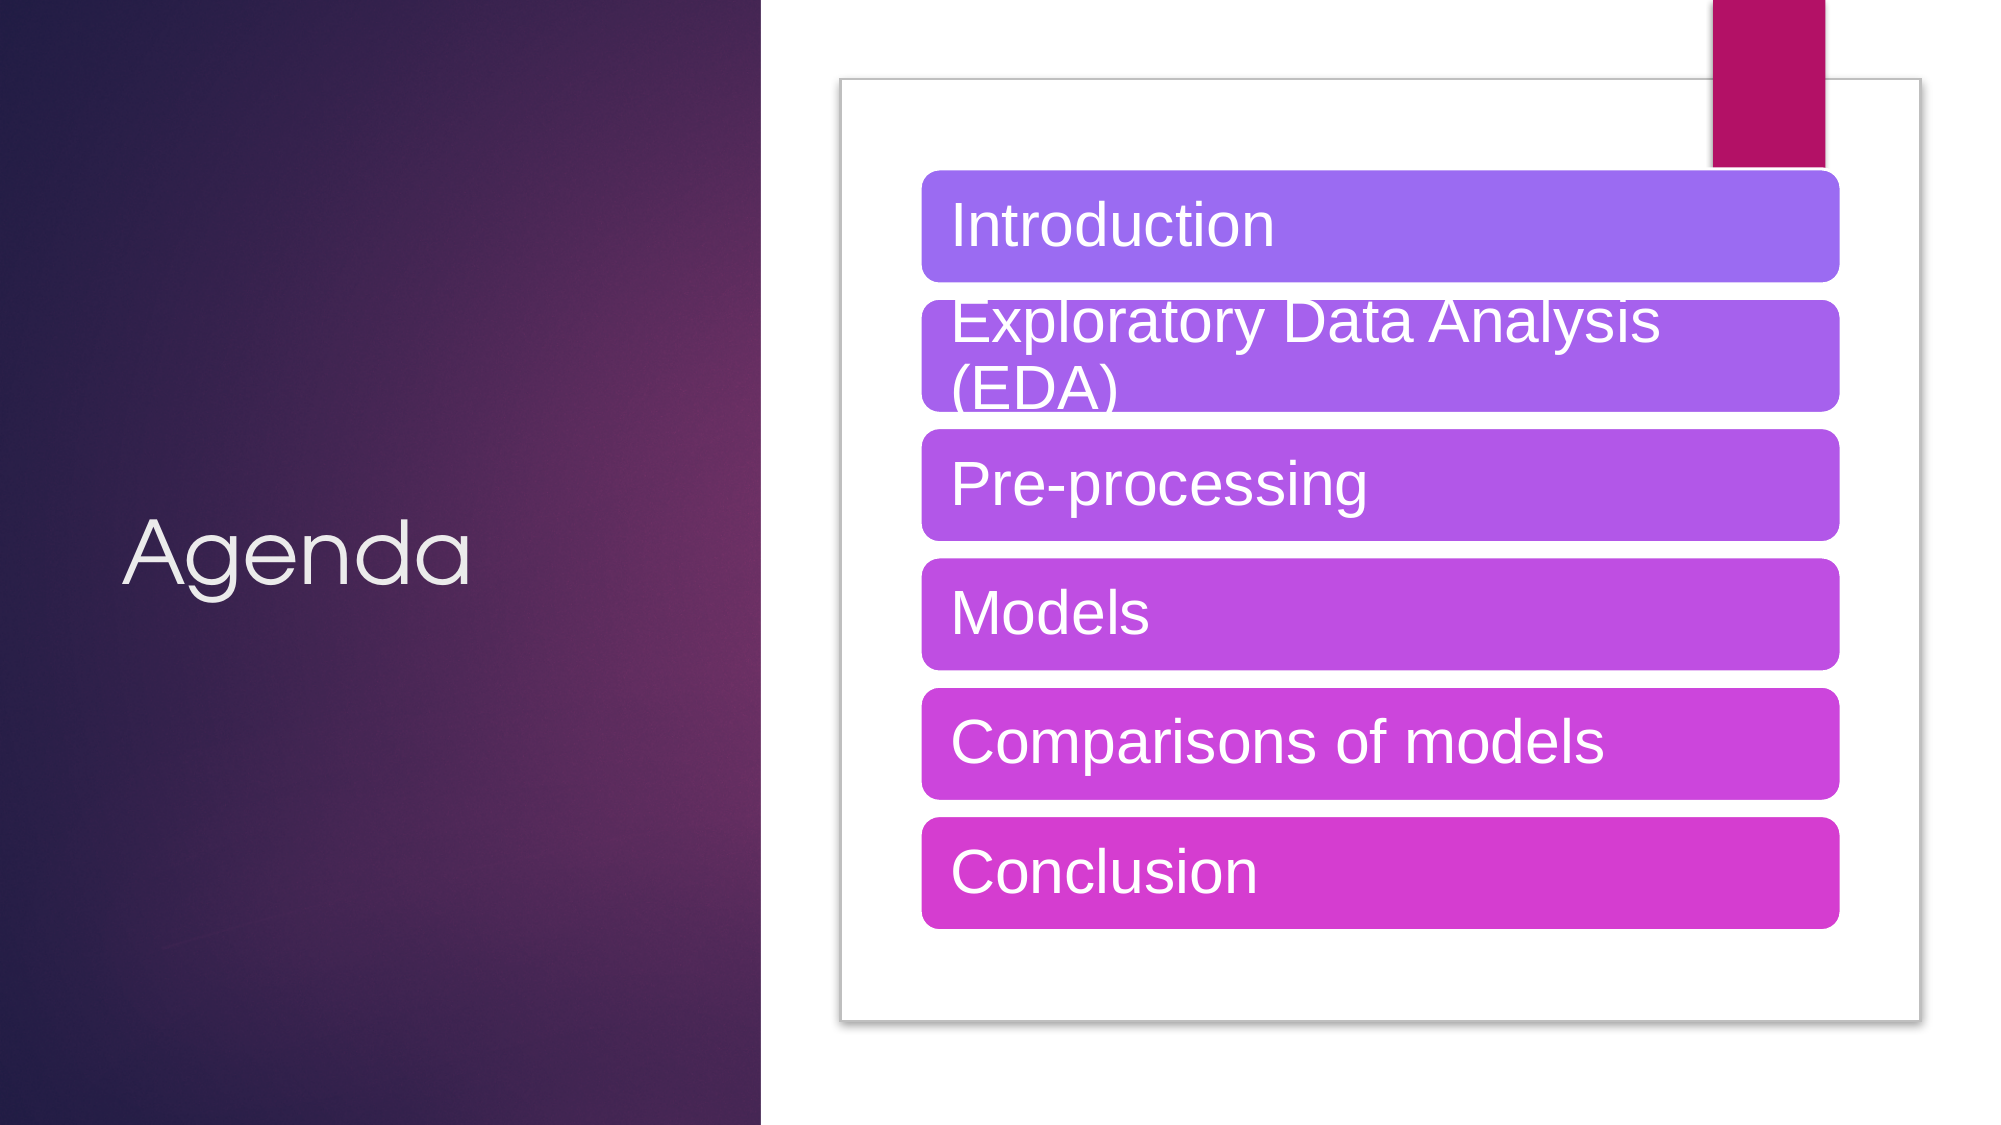

# Agenda
Introduction
Exploratory Data Analysis (EDA)
Pre-processing
Models
Comparisons of models
Conclusion